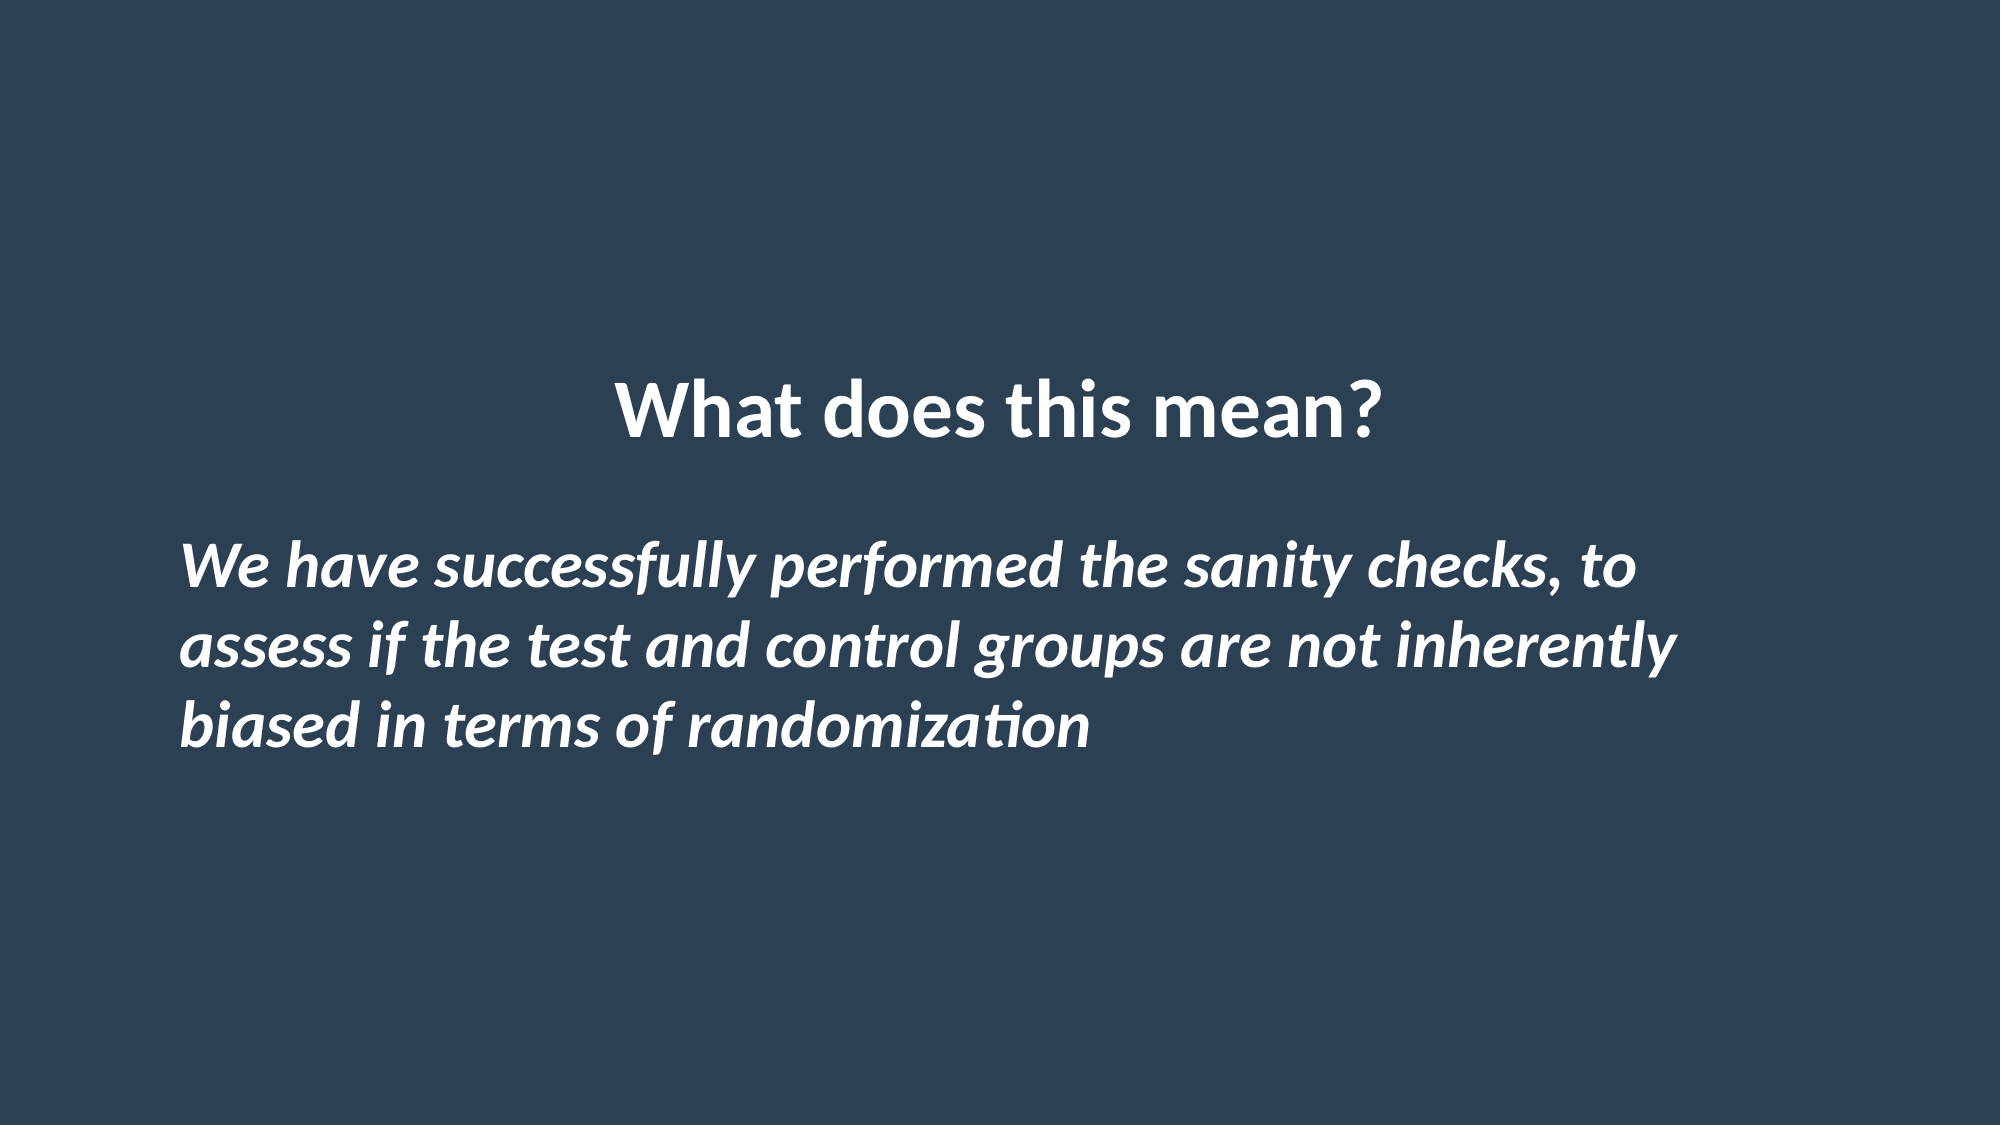

What does this mean?
We have successfully performed the sanity checks, to assess if the test and control groups are not inherently biased in terms of randomization